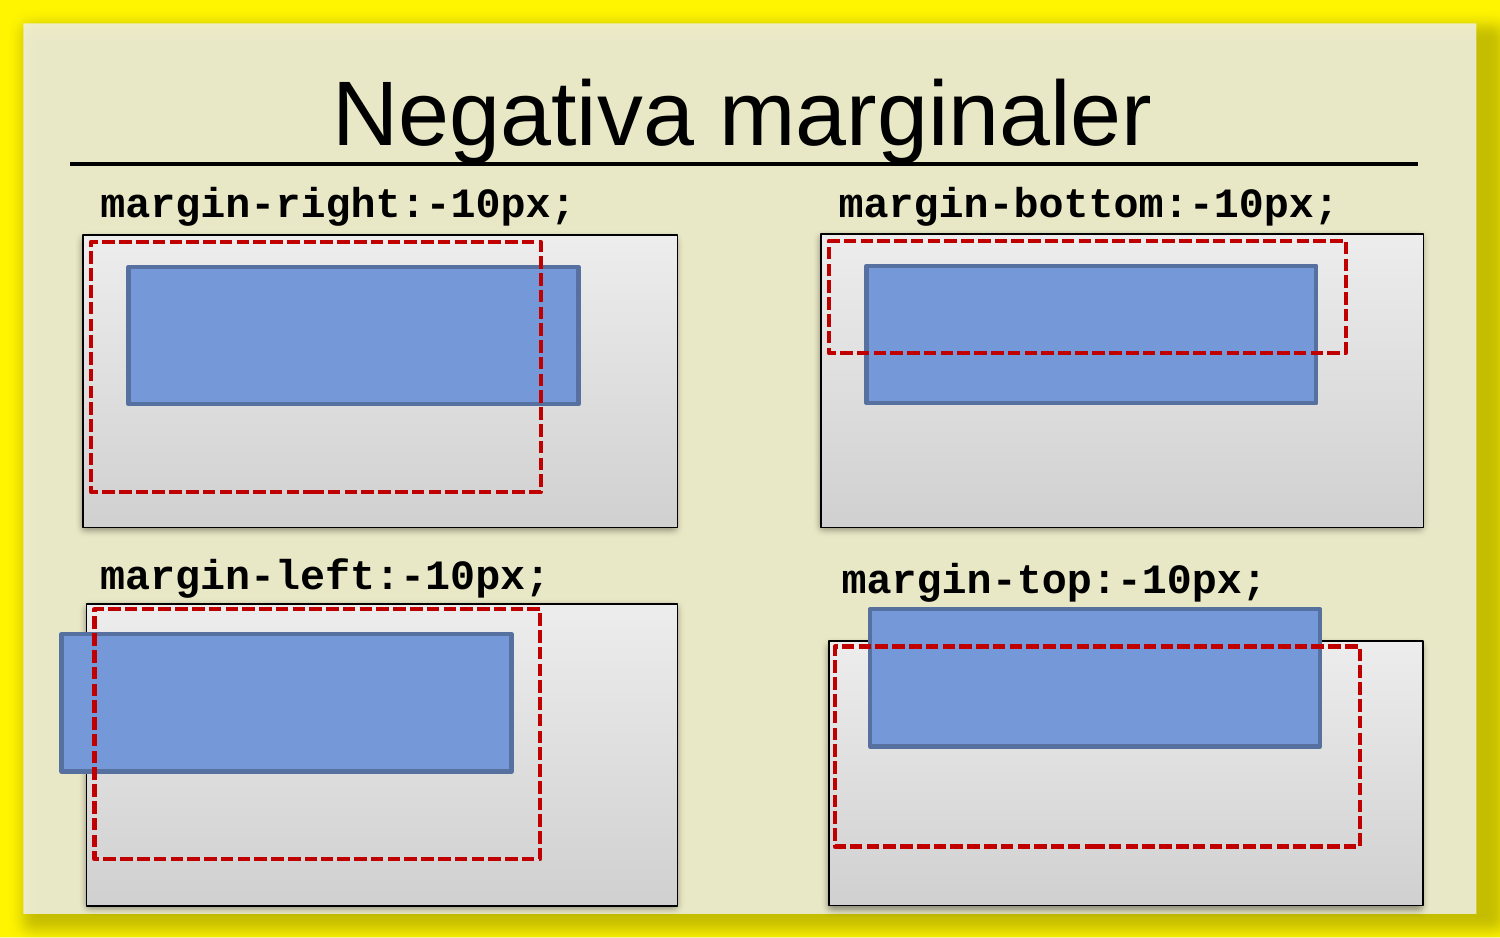

# Negativa marginaler
margin-right:-10px;
margin-bottom:-10px;

margin-left:-10px;
margin-top:-10px;